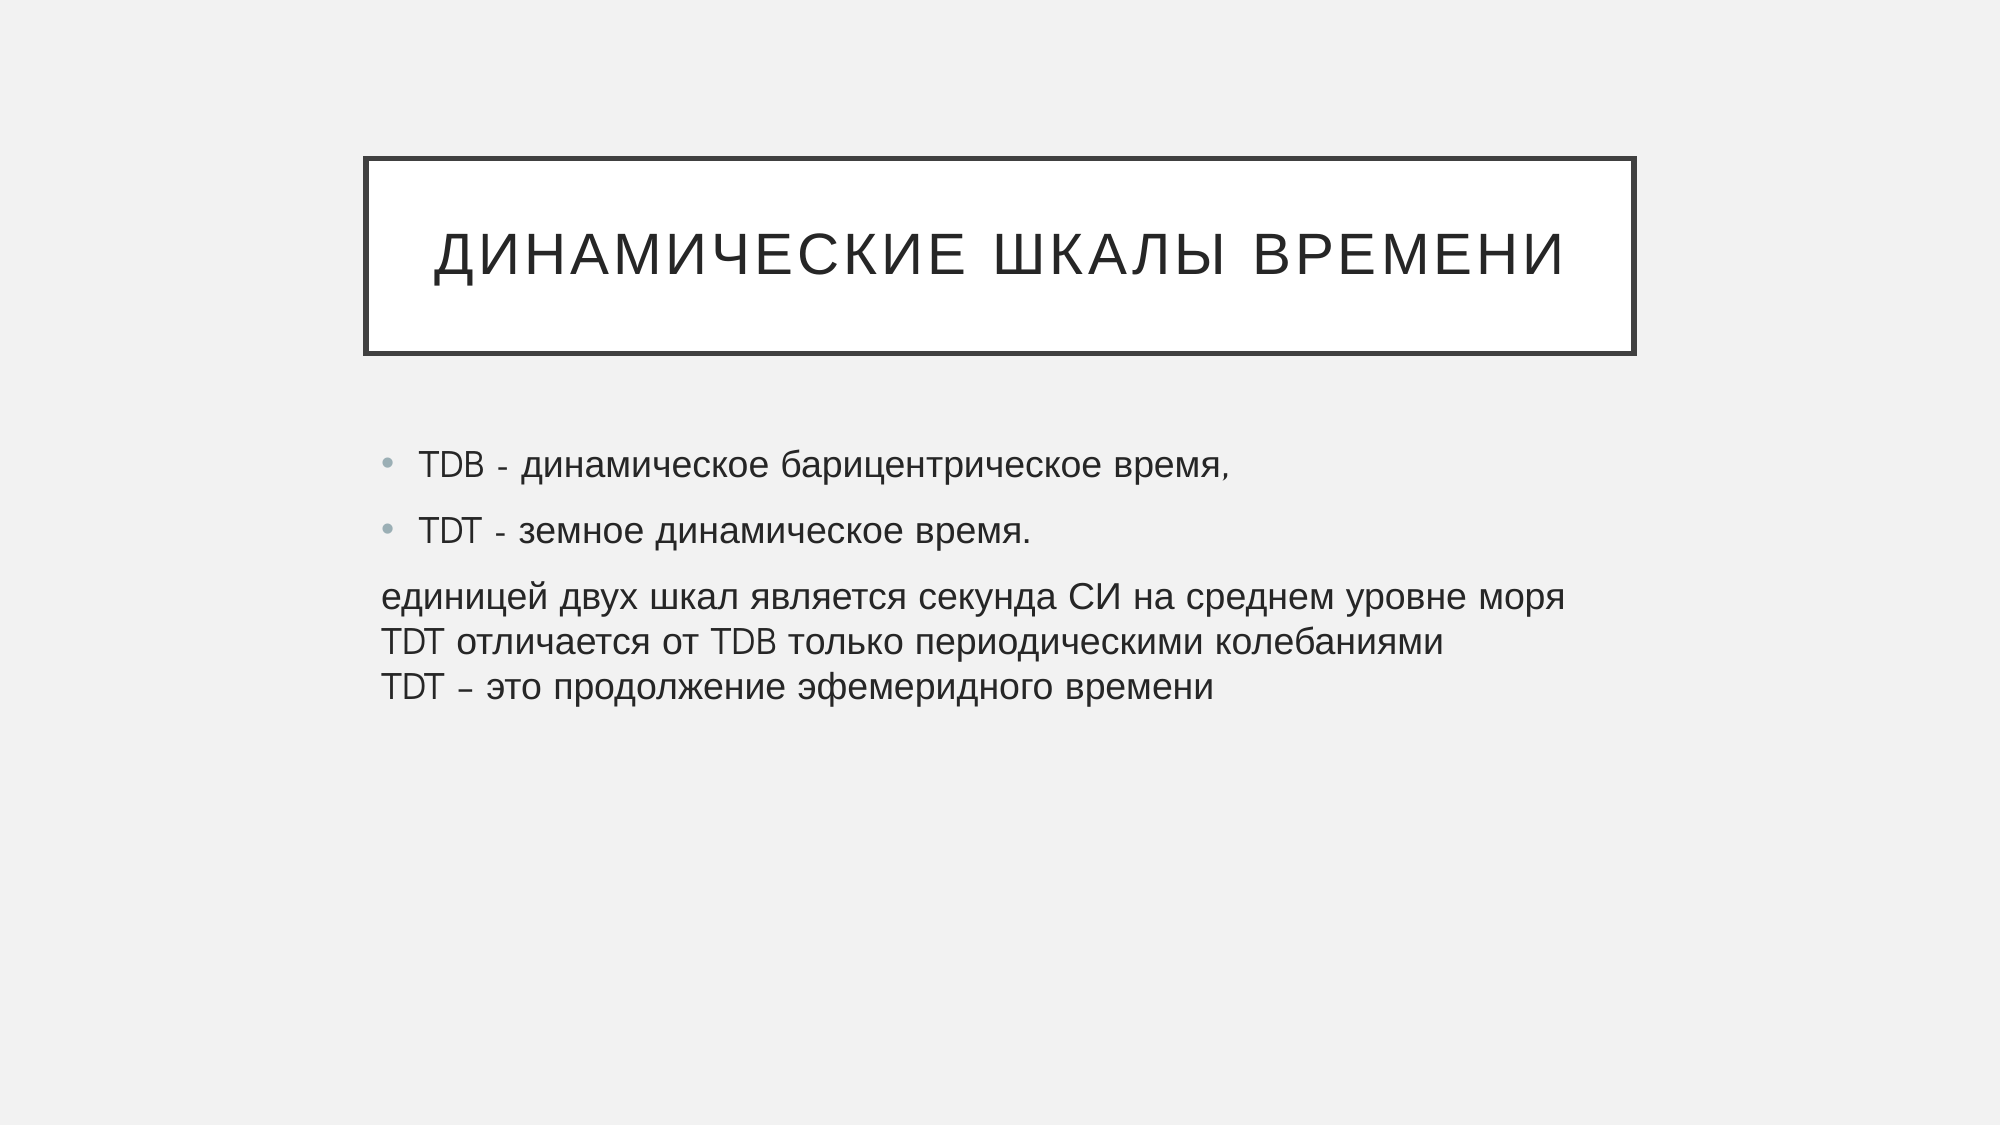

# Динамические шкалы времени
TDB - динамическое барицентрическое время,
TDT - земное динамическое время.
единицей двух шкал является секунда СИ на среднем уровне моря
TDT отличается от TDB только периодическими колебаниями
TDT – это продолжение эфемеридного времени